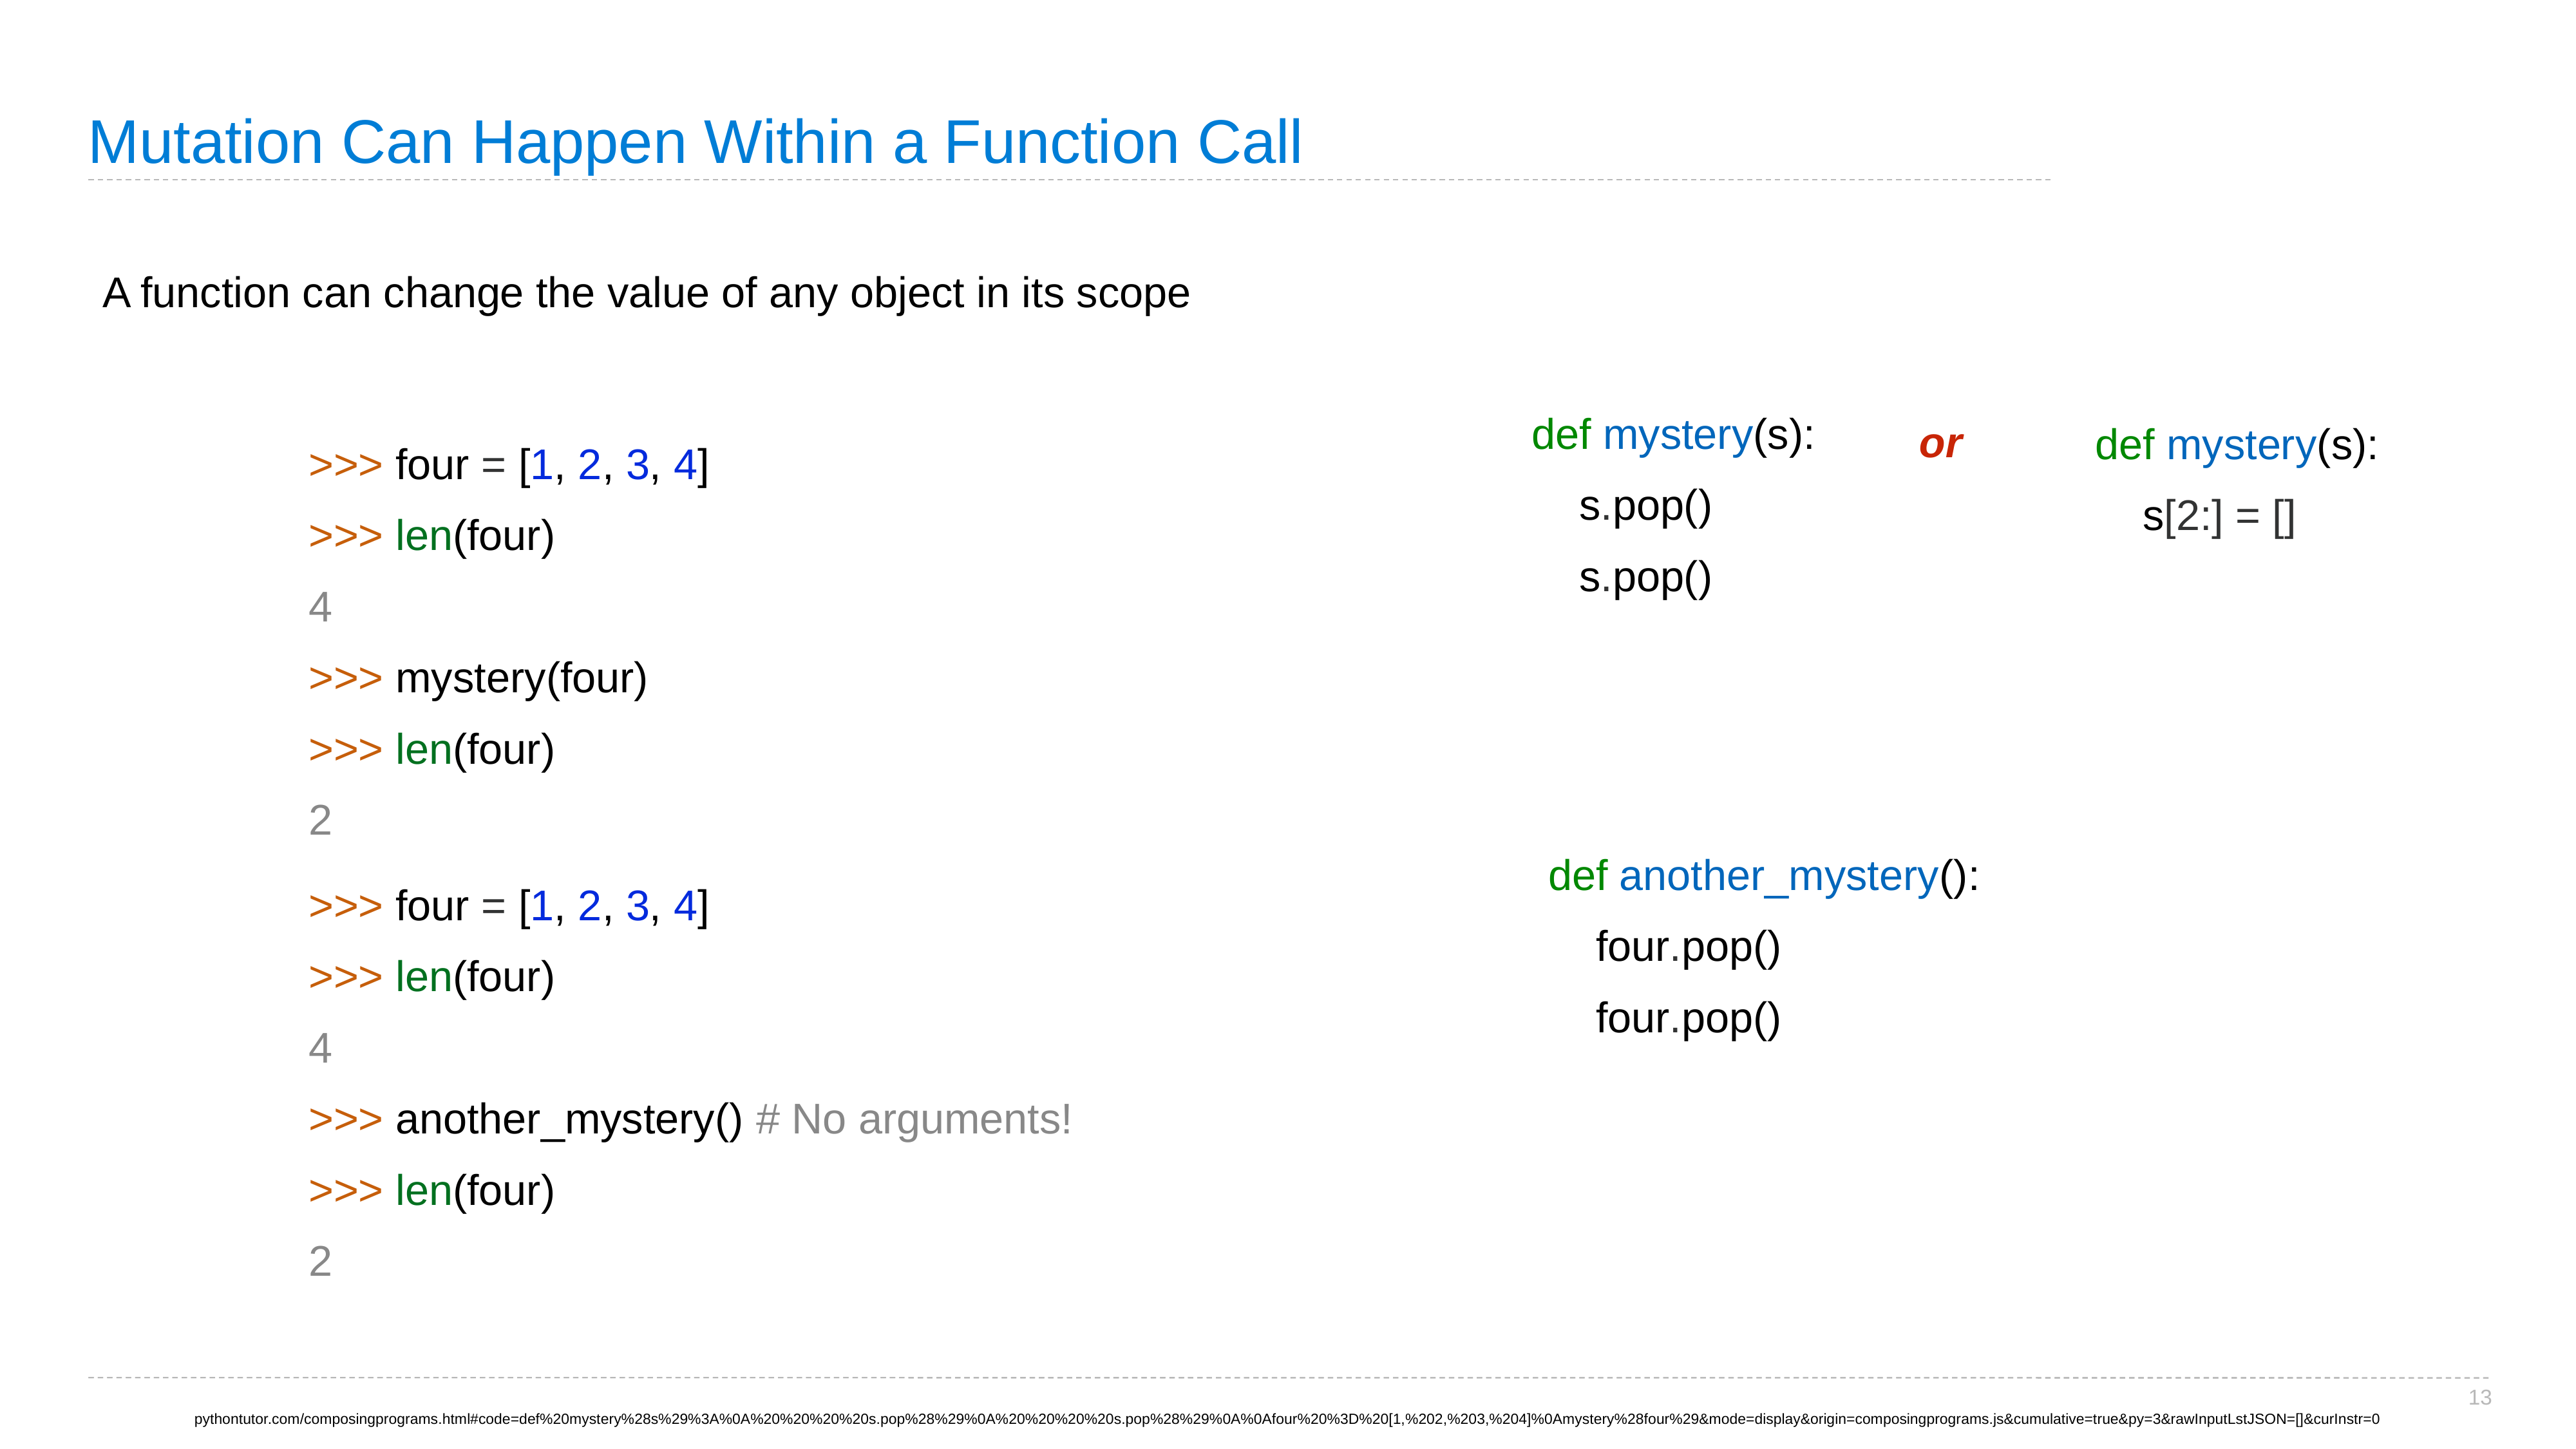

# Mutation Can Happen Within a Function Call

A function can change the value of any object in its scope
or
def mystery(s):
    s[2:] = []
>>> four = [1, 2, 3, 4]
>>> len(four)
4
>>> mystery(four)
>>> len(four)
2
def mystery(s):
    s.pop()
    s.pop()
>>> four = [1, 2, 3, 4]
>>> len(four)
4
>>> another_mystery() # No arguments!
>>> len(four)
2
def another_mystery():
    four.pop()
    four.pop()

13
pythontutor.com/composingprograms.html#code=def%20mystery%28s%29%3A%0A%20%20%20%20s.pop%28%29%0A%20%20%20%20s.pop%28%29%0A%0Afour%20%3D%20[1,%202,%203,%204]%0Amystery%28four%29&mode=display&origin=composingprograms.js&cumulative=true&py=3&rawInputLstJSON=[]&curInstr=0